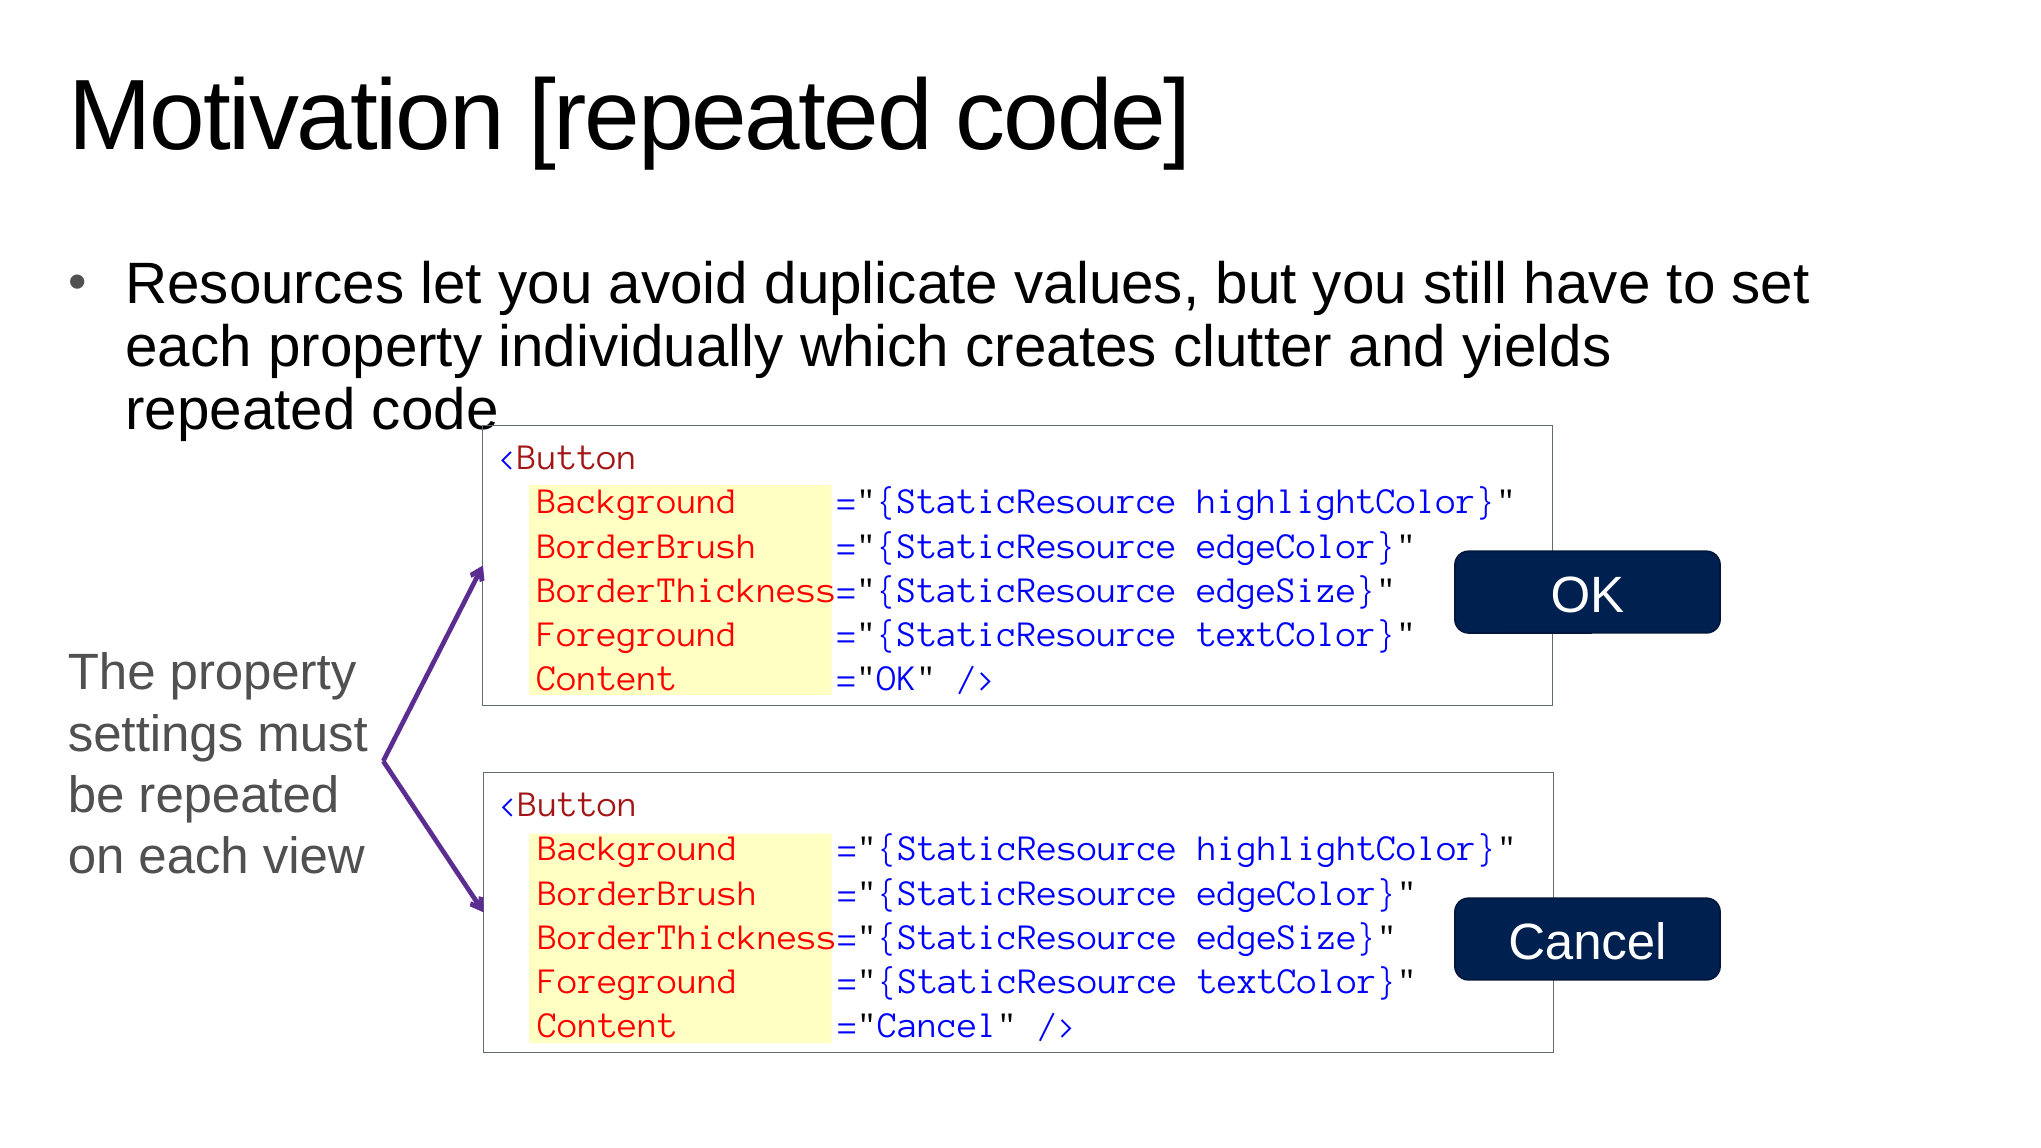

# Motivation [repeated code]
Resources let you avoid duplicate values, but you still have to set each property individually which creates clutter and yields repeated code
<Button
  Background     ="{StaticResource highlightColor}" 
  BorderBrush    ="{StaticResource edgeColor}"
  BorderThickness="{StaticResource edgeSize}"
  Foreground     ="{StaticResource textColor}"
  Content        ="OK" />

OK
The property
settings must
be repeated
on each view
<Button
  Background	  ="{StaticResource highlightColor}" 
  BorderBrush    ="{StaticResource edgeColor}"
  BorderThickness="{StaticResource edgeSize}"
  Foreground     ="{StaticResource textColor}"
  Content        ="Cancel" />

Cancel